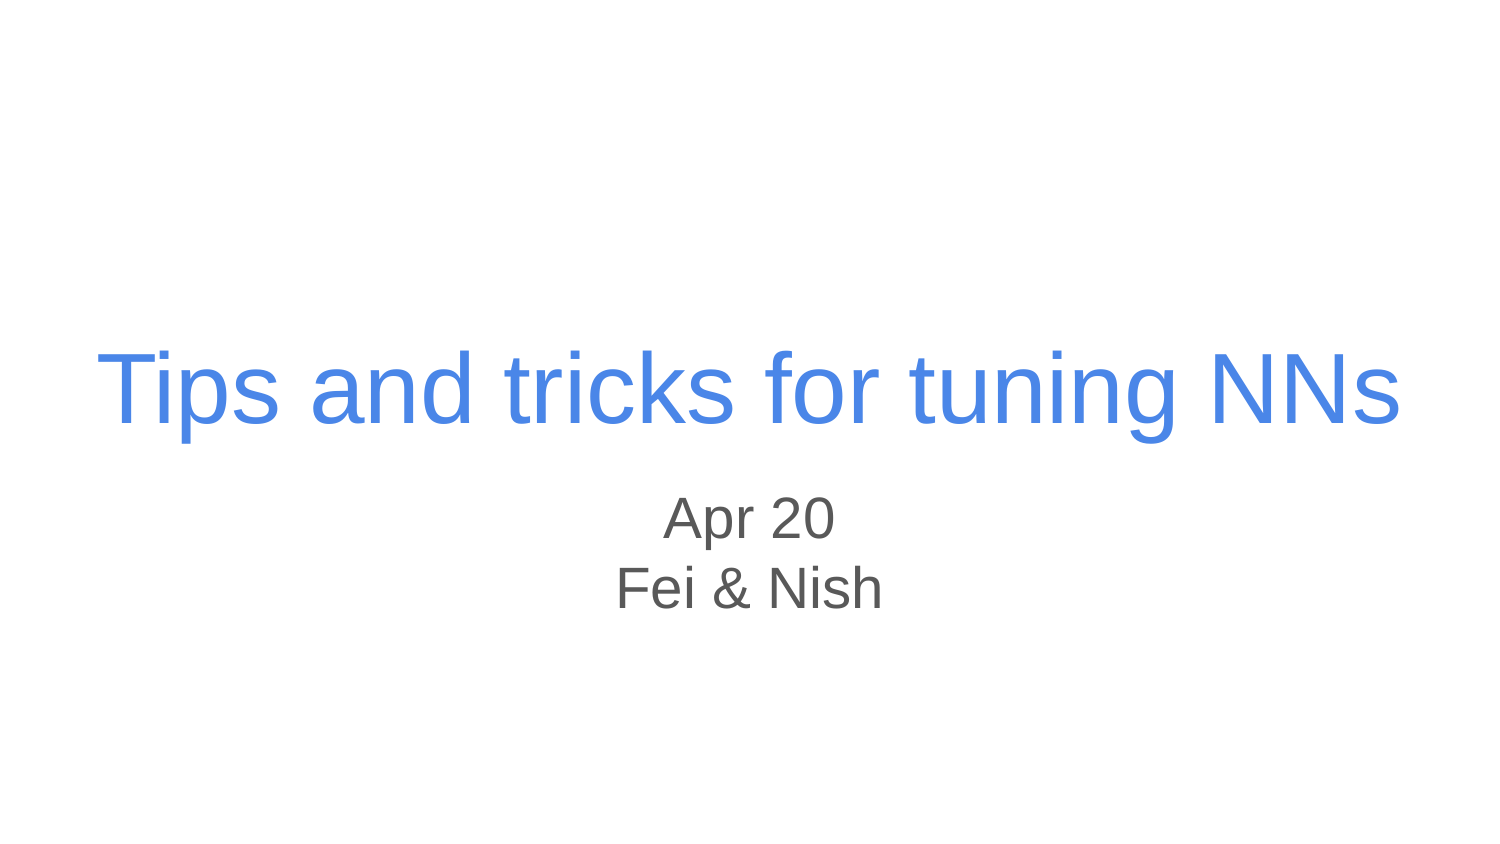

# Tips and tricks for tuning NNs
Apr 20
Fei & Nish